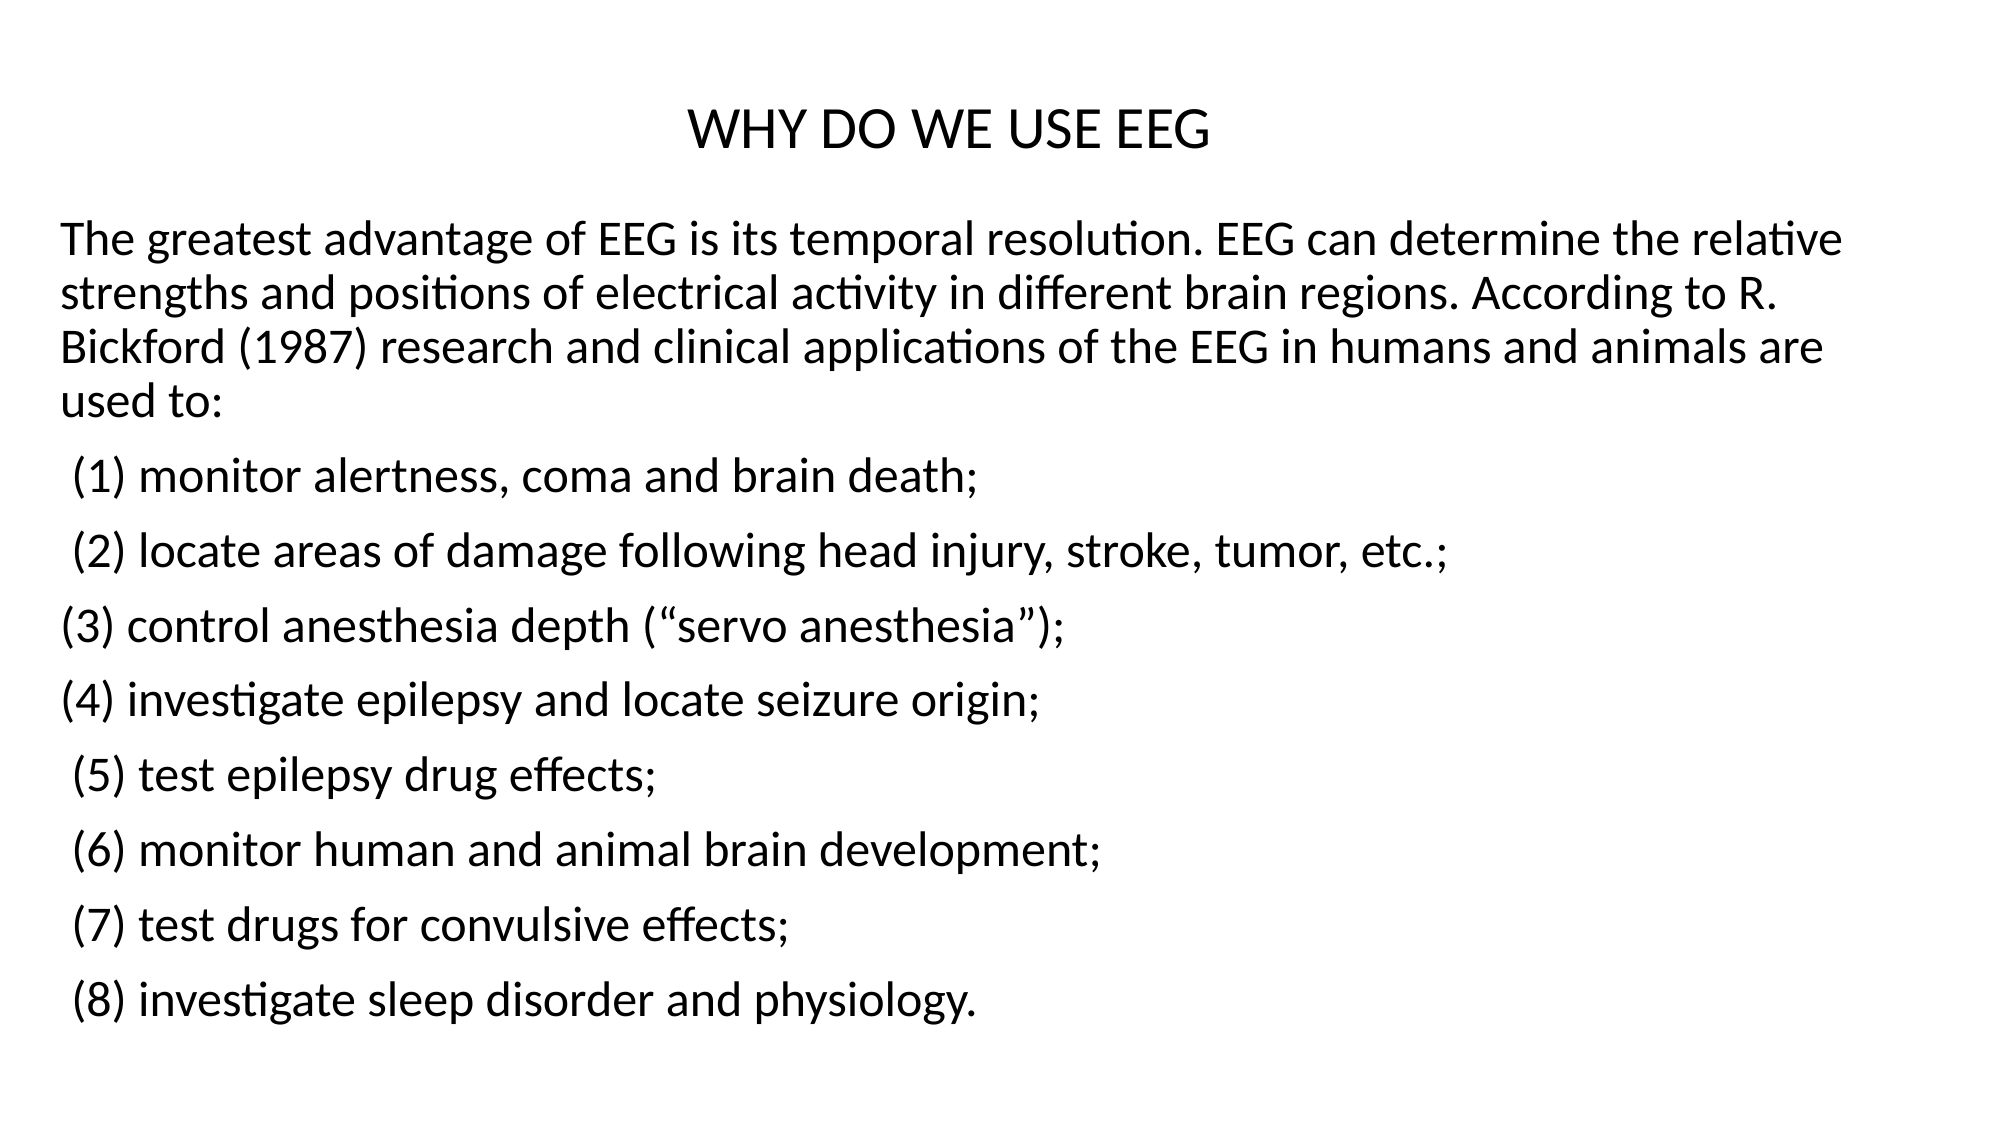

# WHY DO WE USE EEG
The greatest advantage of EEG is its temporal resolution. EEG can determine the relative strengths and positions of electrical activity in different brain regions. According to R. Bickford (1987) research and clinical applications of the EEG in humans and animals are used to:
 (1) monitor alertness, coma and brain death;
 (2) locate areas of damage following head injury, stroke, tumor, etc.;
(3) control anesthesia depth (“servo anesthesia”);
(4) investigate epilepsy and locate seizure origin;
 (5) test epilepsy drug effects;
 (6) monitor human and animal brain development;
 (7) test drugs for convulsive effects;
 (8) investigate sleep disorder and physiology.